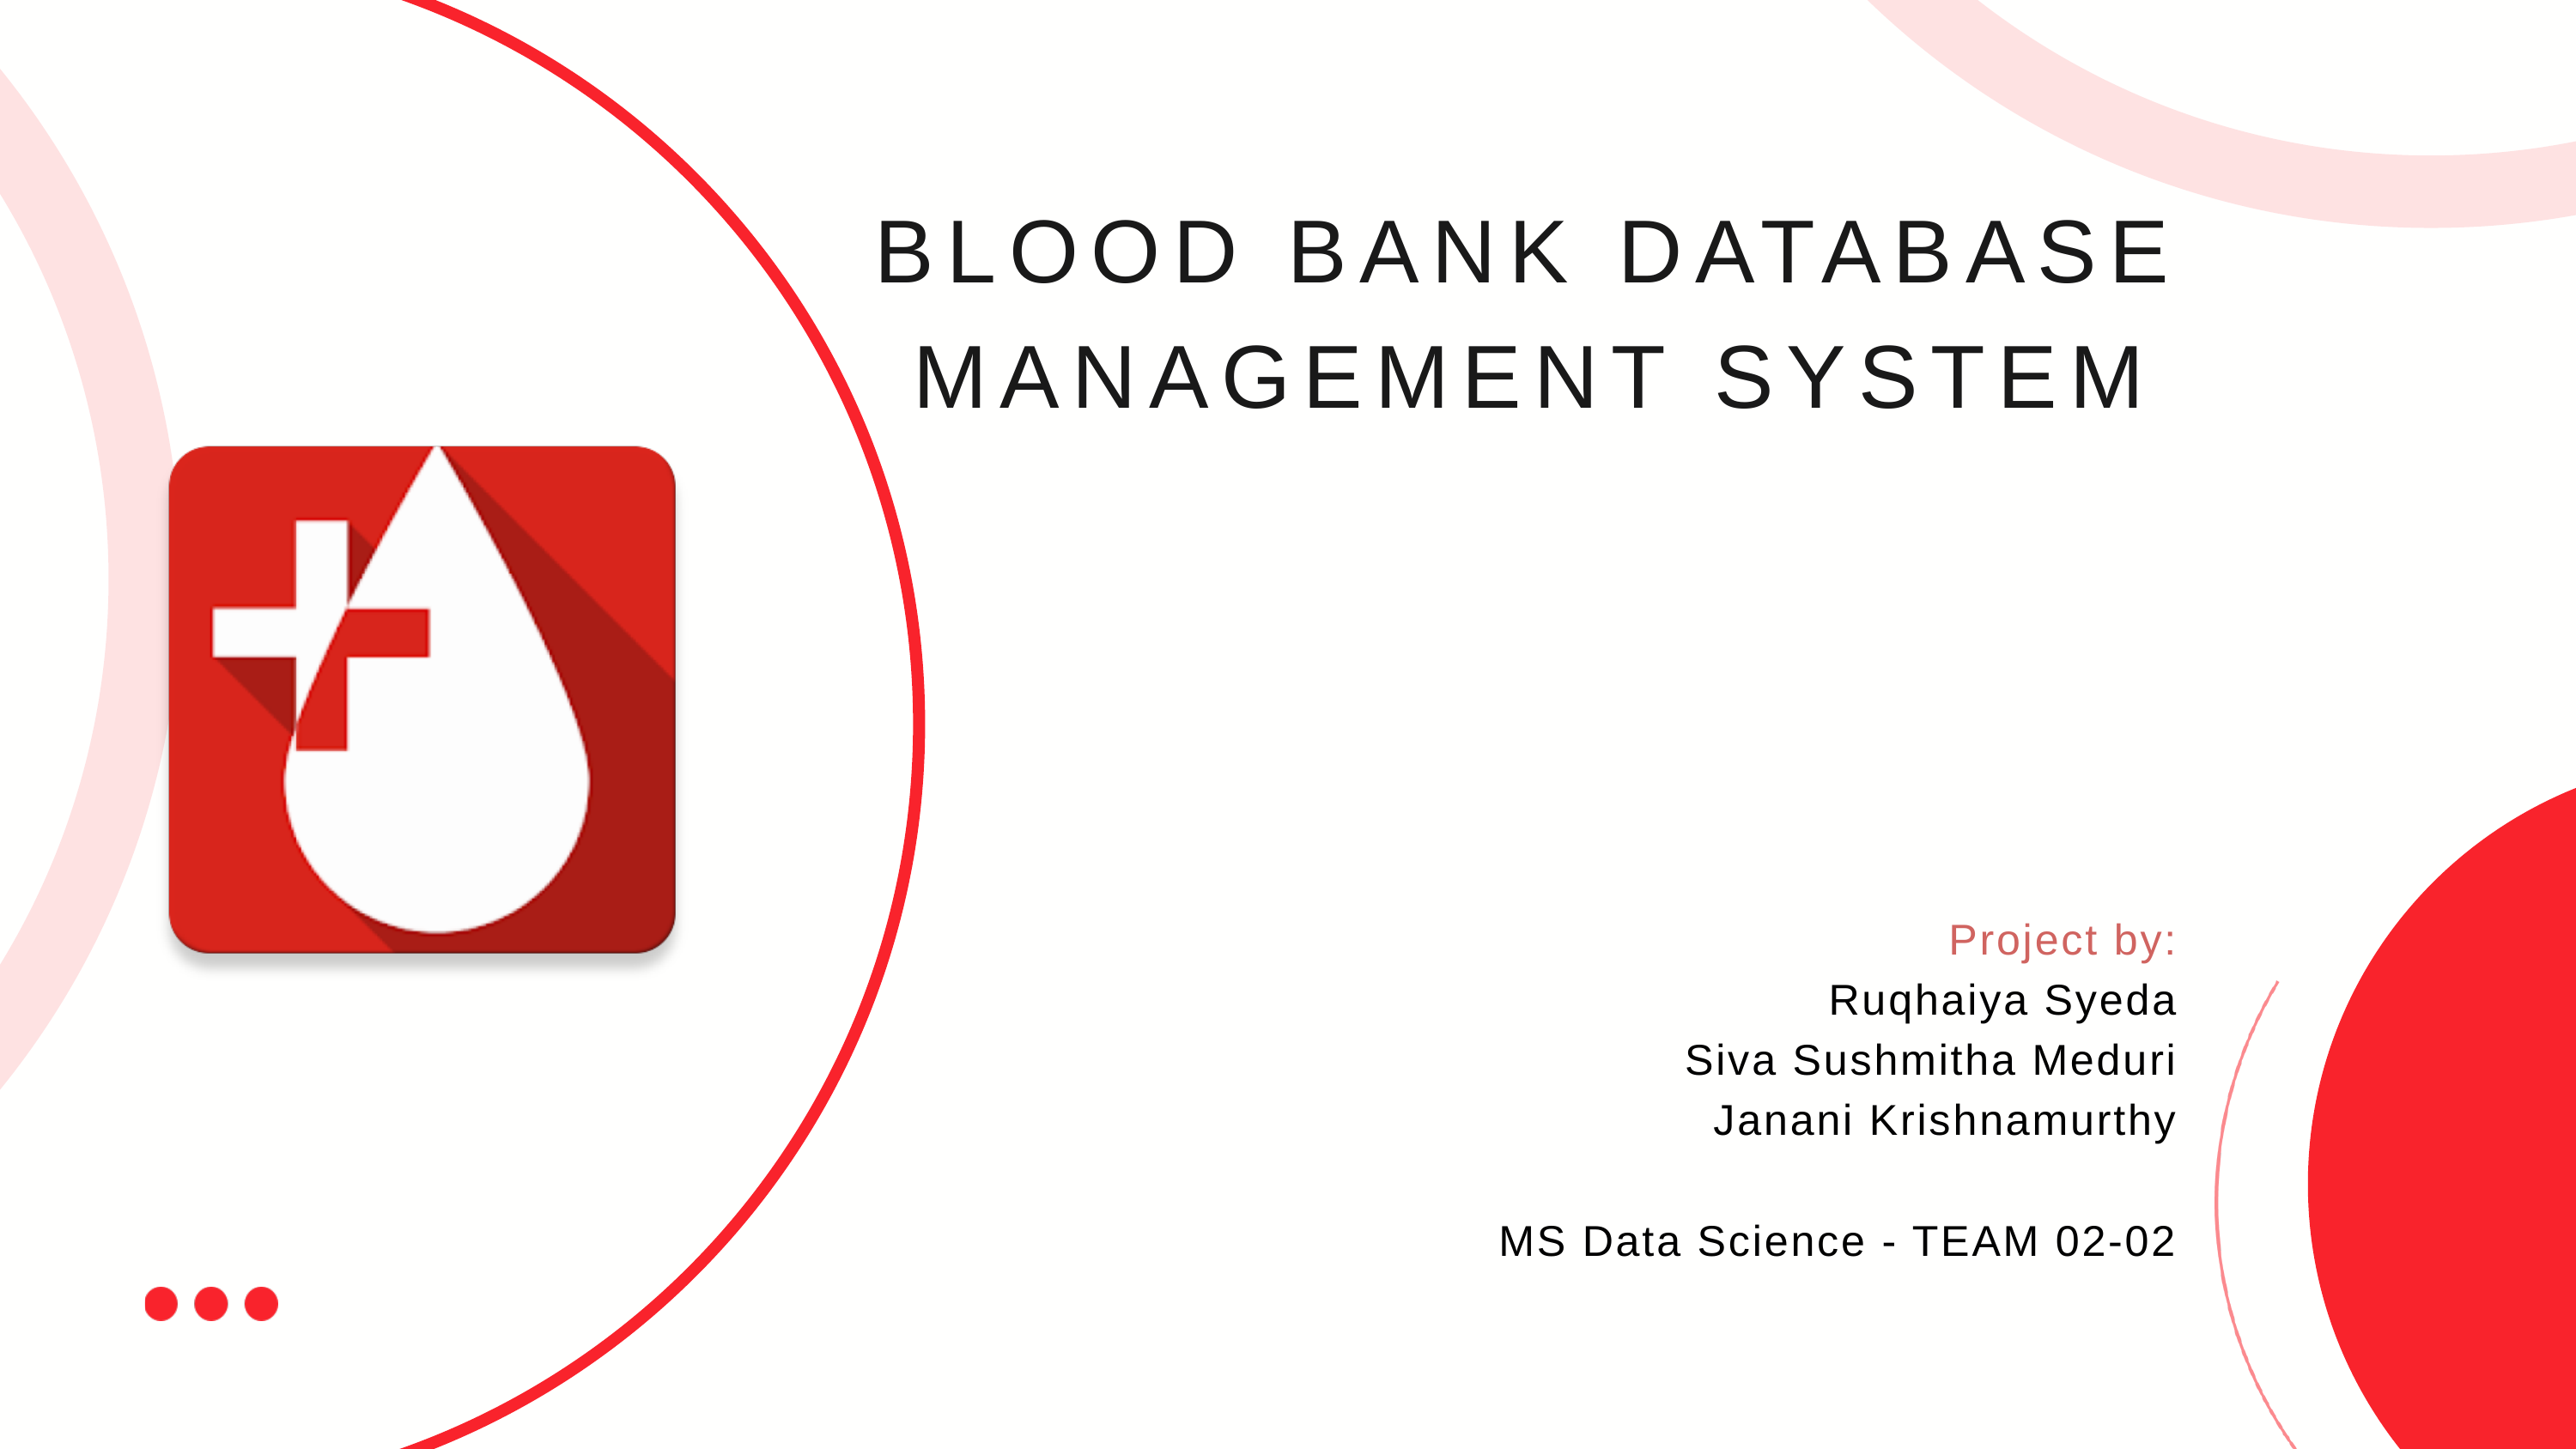

BLOOD BANK DATABASE MANAGEMENT SYSTEM

Project by:
Ruqhaiya Syeda
Siva Sushmitha Meduri
Janani Krishnamurthy

MS Data Science - TEAM 02-02